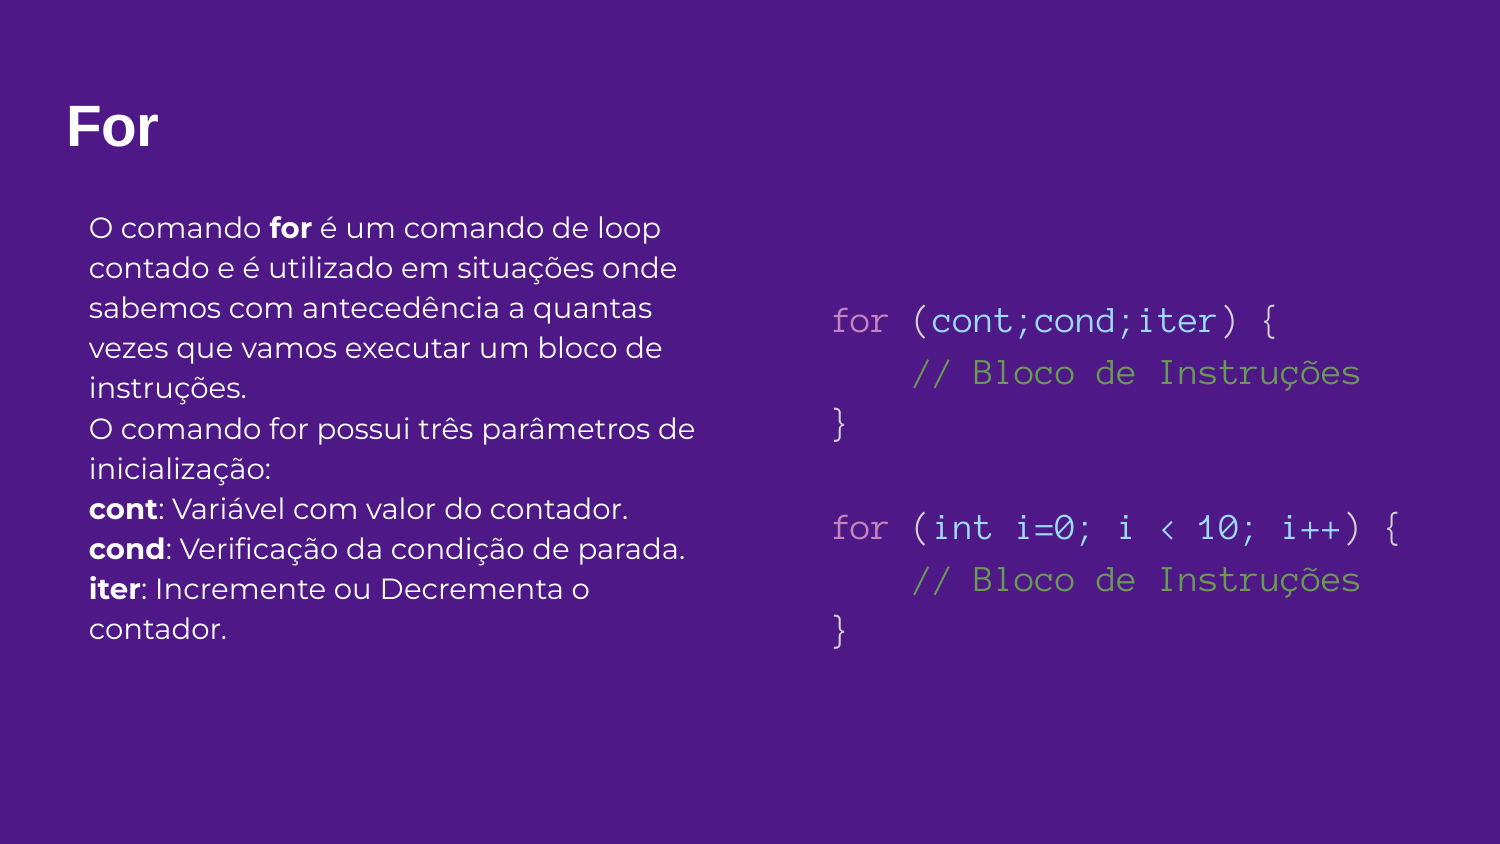

# For
O comando for é um comando de loop contado e é utilizado em situações onde sabemos com antecedência a quantas vezes que vamos executar um bloco de instruções.
O comando for possui três parâmetros de inicialização:
cont: Variável com valor do contador.
cond: Verificação da condição de parada.
iter: Incremente ou Decrementa o contador.
for (cont;cond;iter) {
    // Bloco de Instruções
}

for (int i=0; i < 10; i++) {
    // Bloco de Instruções
}